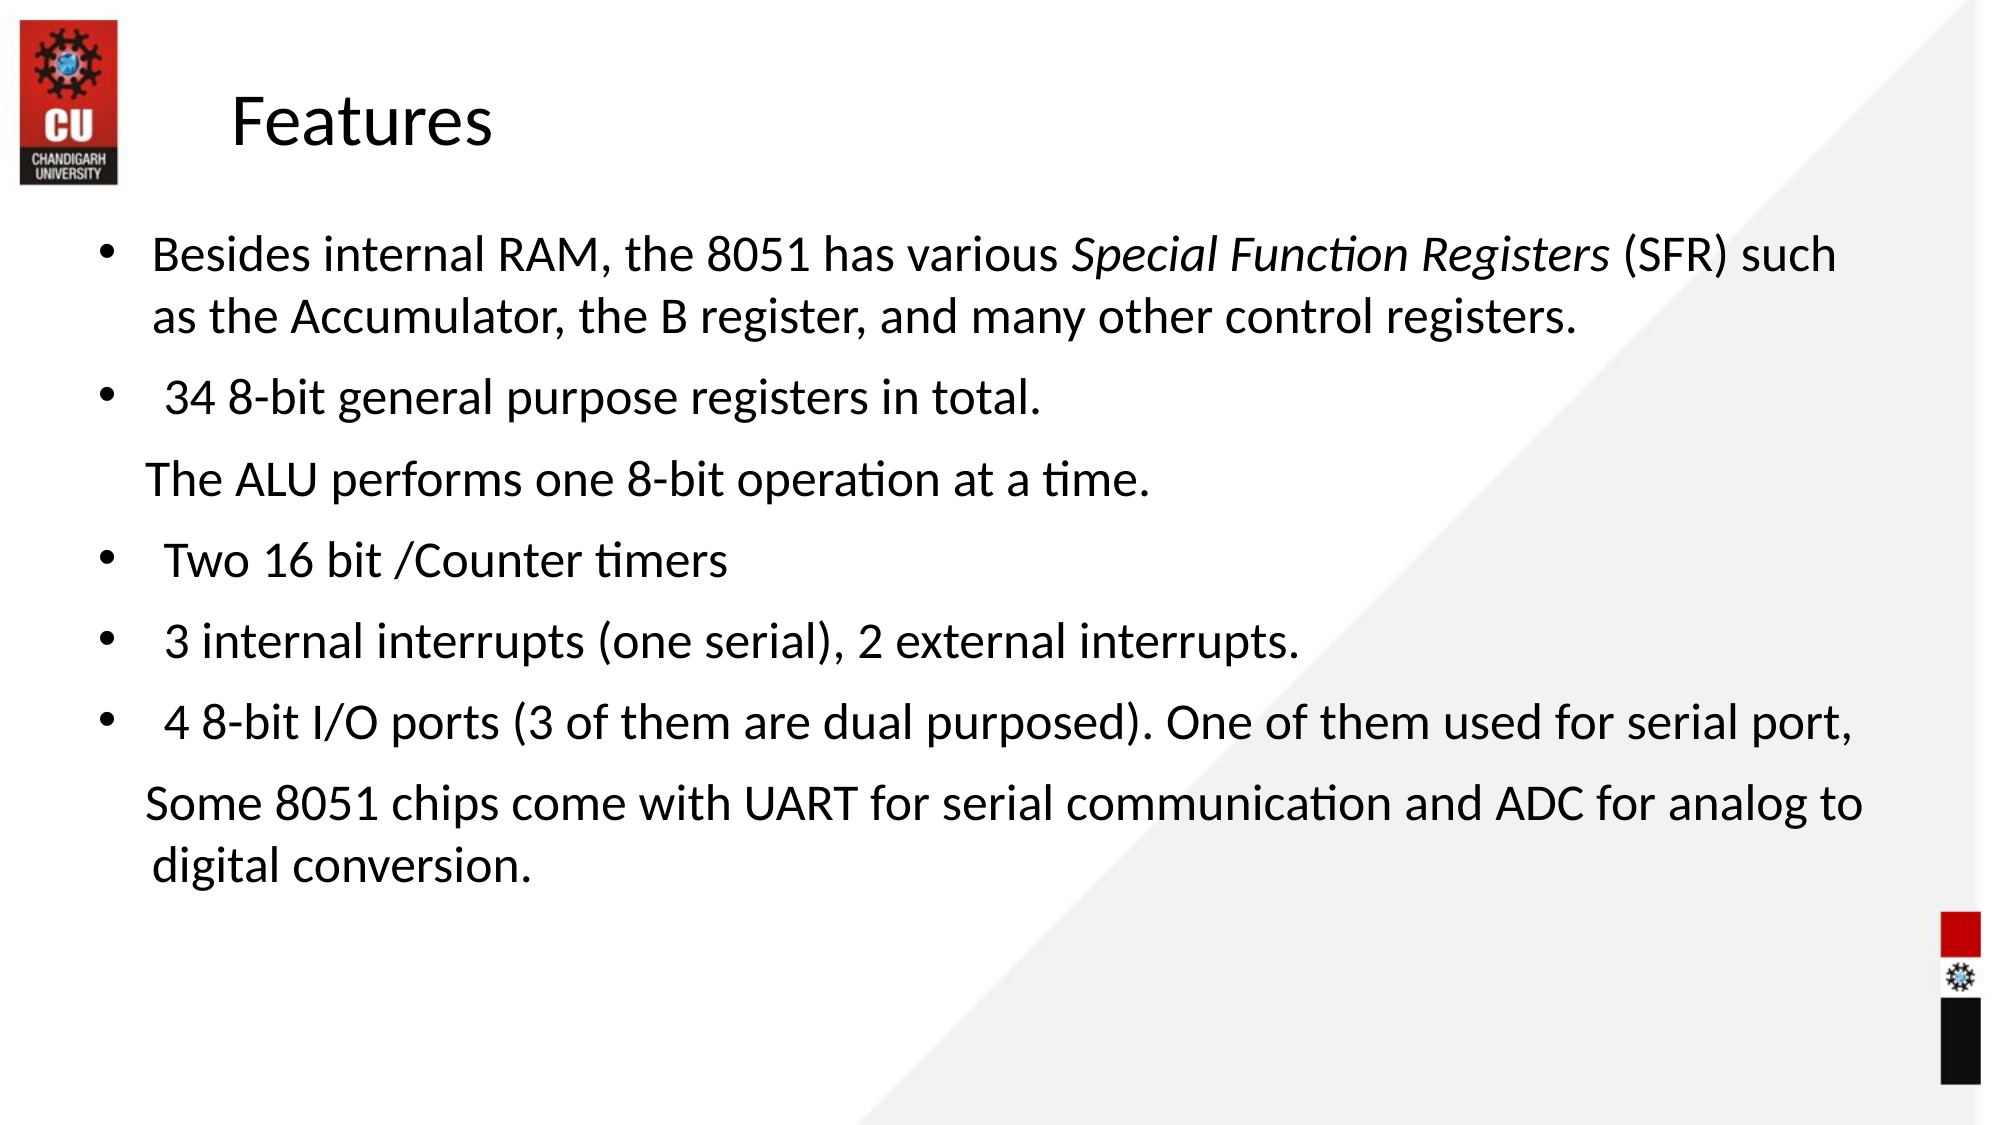

Features
Besides internal RAM, the 8051 has various Special Function Registers (SFR) such as the Accumulator, the B register, and many other control registers.
 34 8-bit general purpose registers in total.
    The ALU performs one 8-bit operation at a time.
 Two 16 bit /Counter timers
 3 internal interrupts (one serial), 2 external interrupts.
 4 8-bit I/O ports (3 of them are dual purposed). One of them used for serial port,
    Some 8051 chips come with UART for serial communication and ADC for analog to digital conversion.